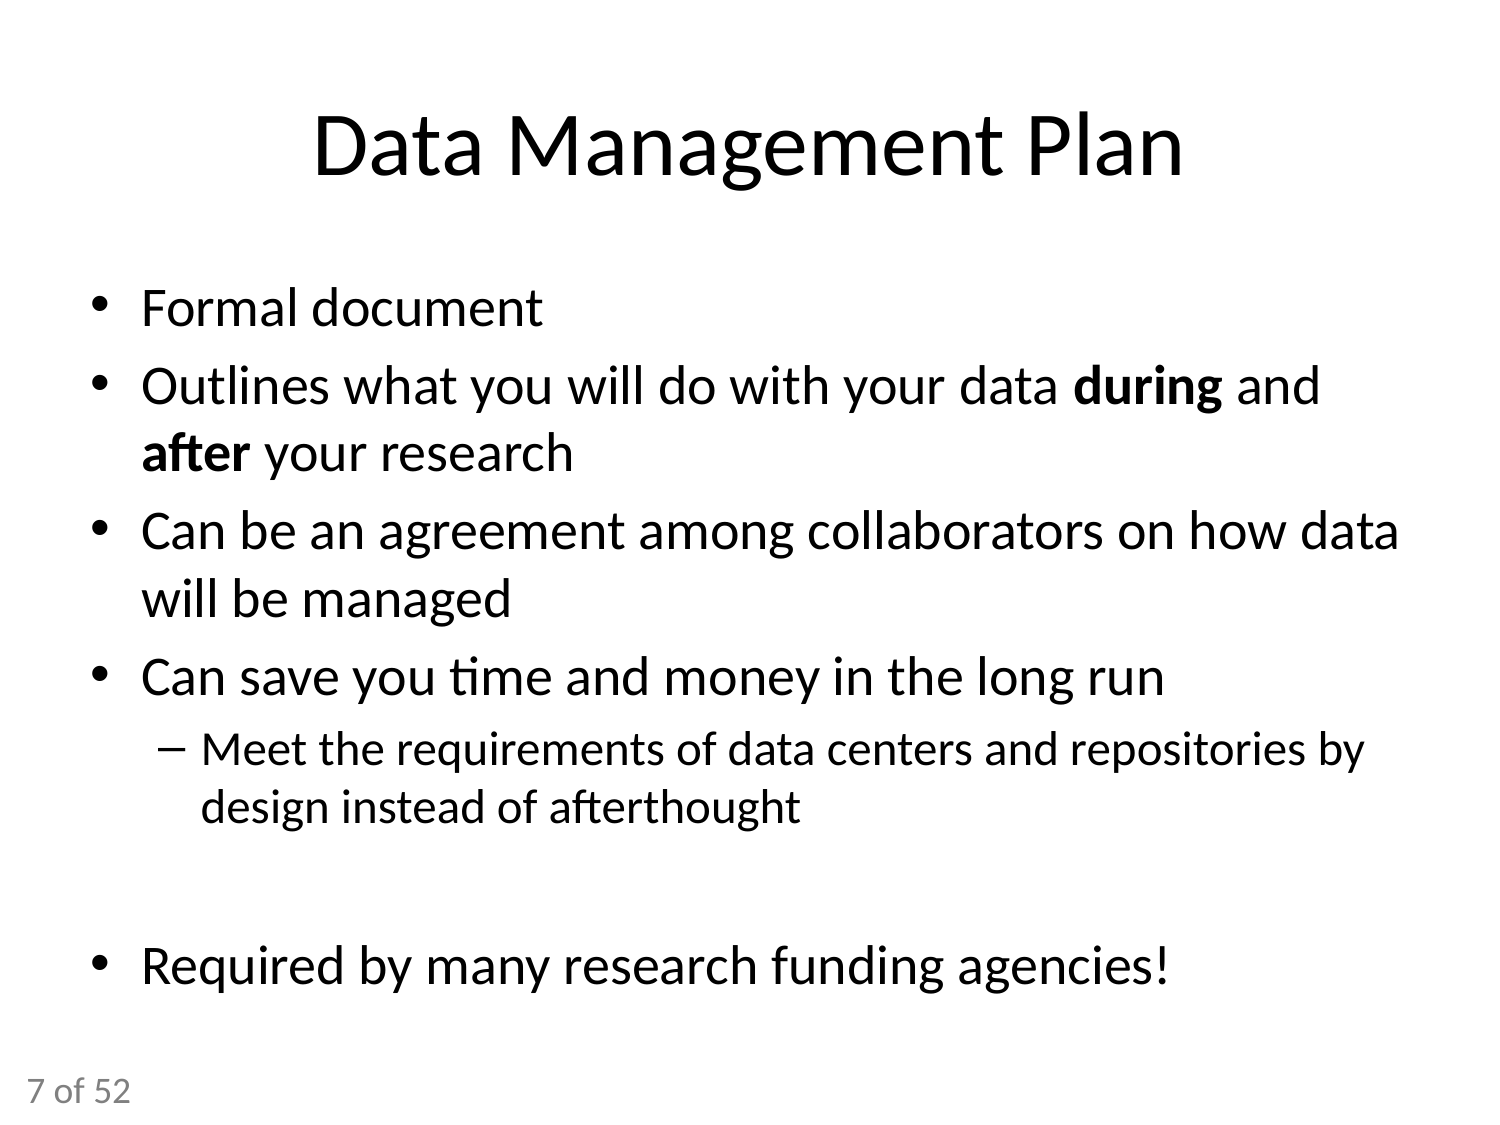

# Data Management Plan
Formal document
Outlines what you will do with your data during and after your research
Can be an agreement among collaborators on how data will be managed
Can save you time and money in the long run
Meet the requirements of data centers and repositories by design instead of afterthought

Required by many research funding agencies!